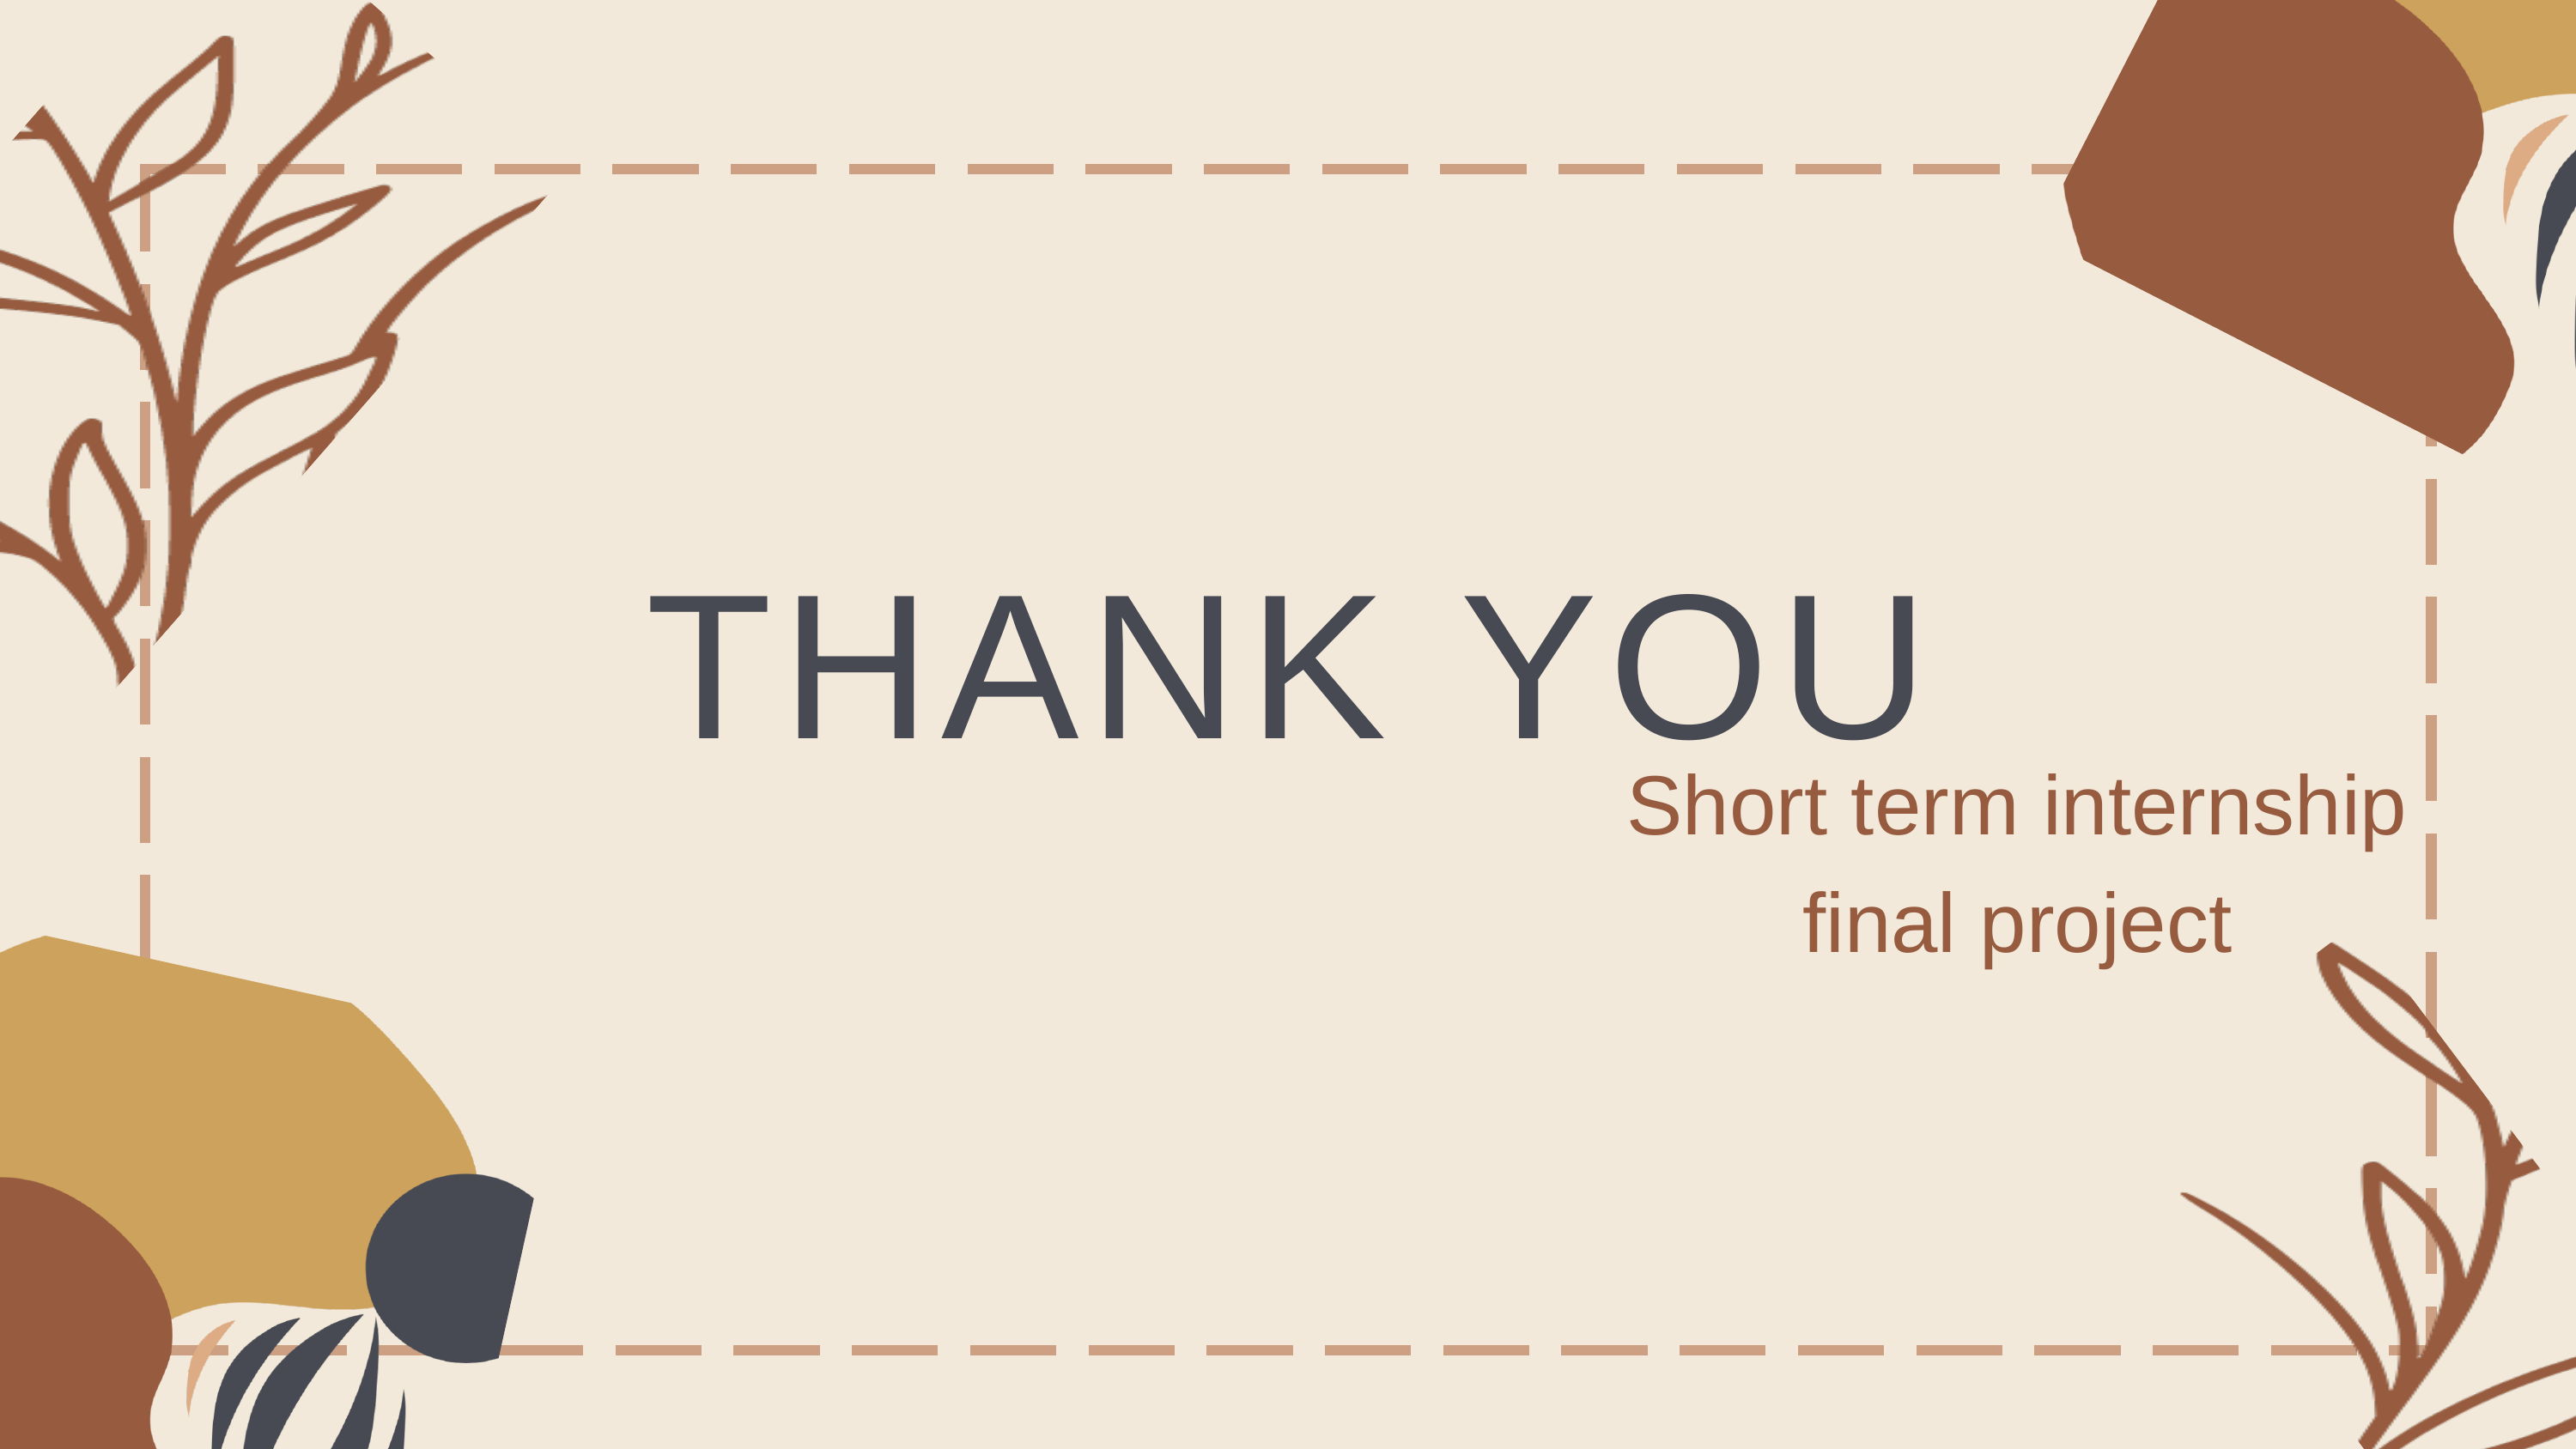

THANK YOU
Short term internship final project